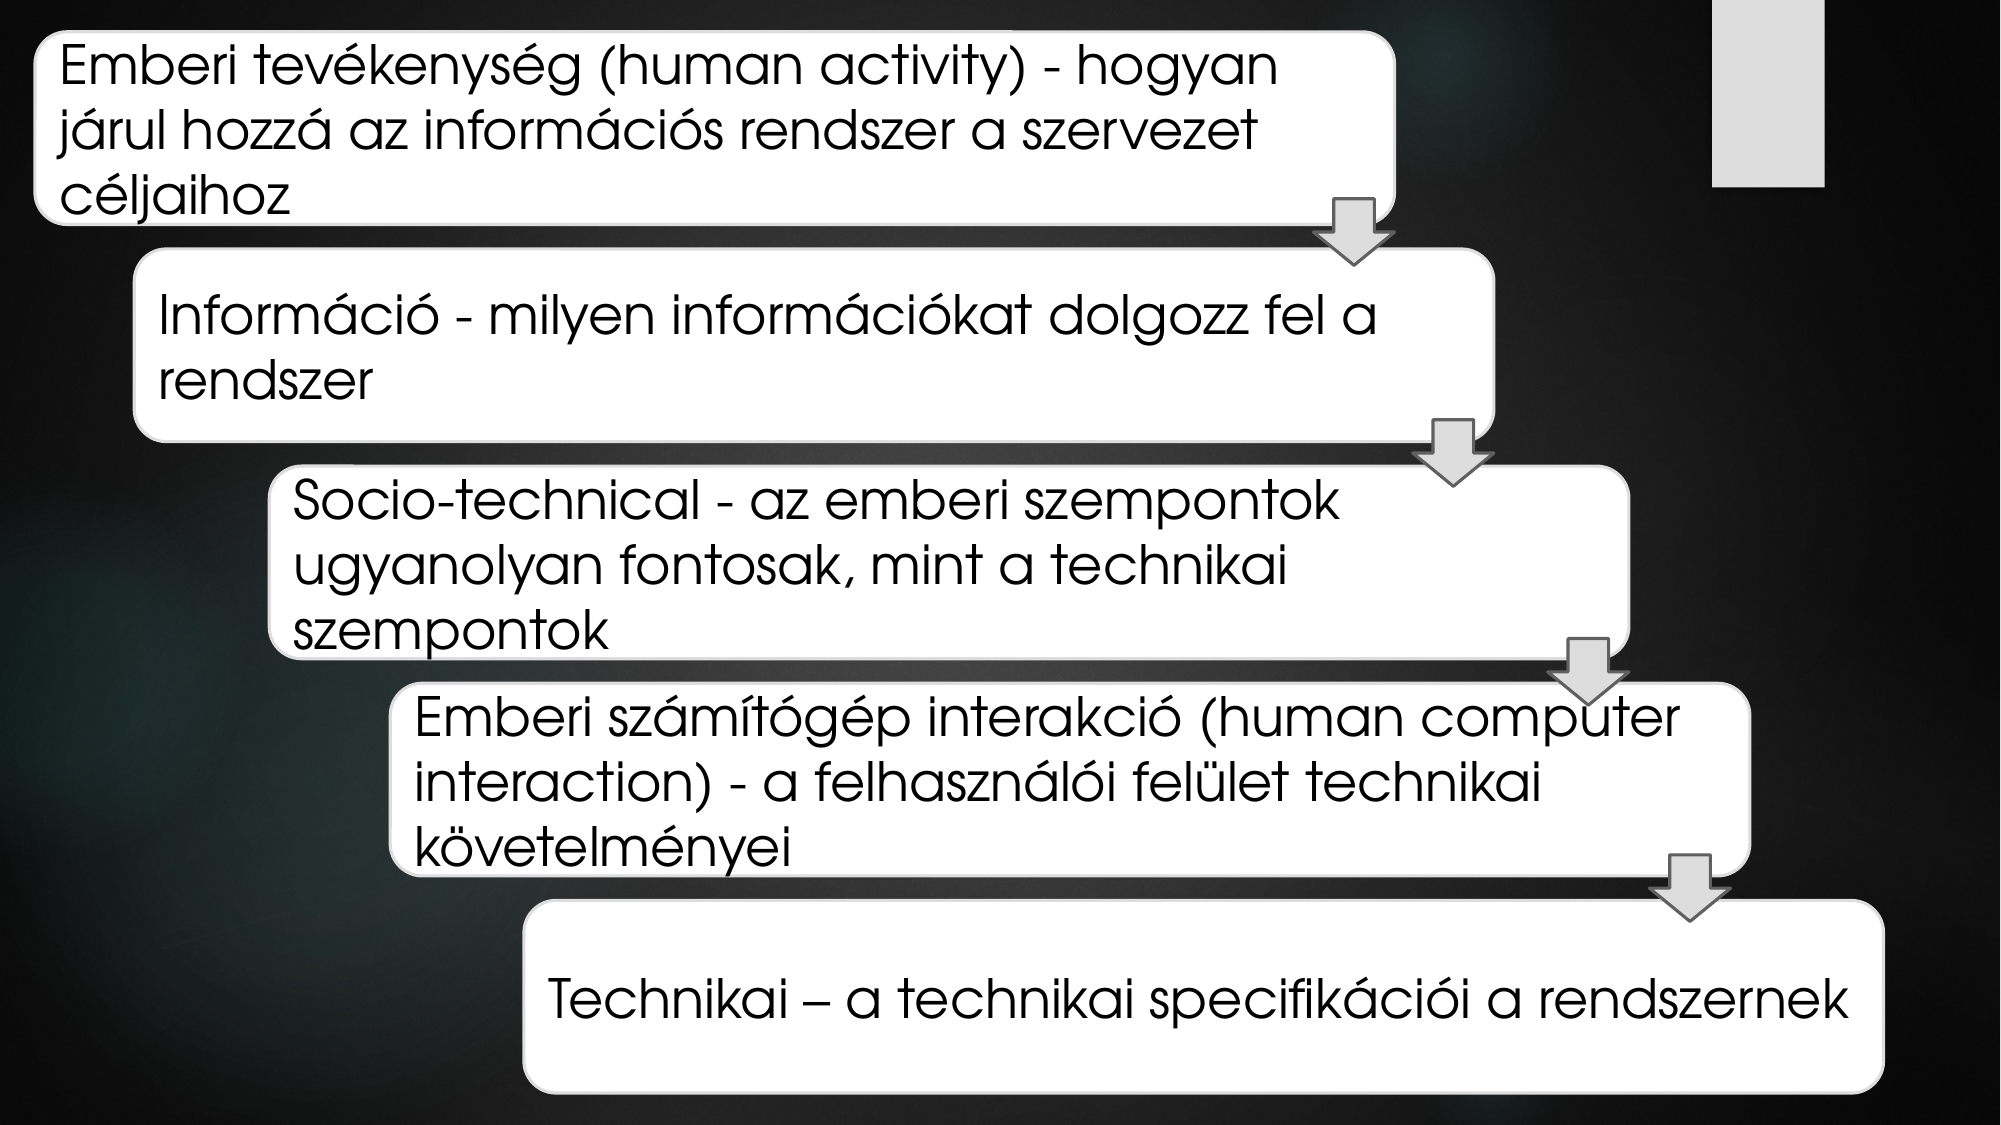

Emberi tevékenység (human activity) - hogyan járul hozzá az információs rendszer a szervezet céljaihoz

Információ - milyen információkat dolgozz fel a rendszer

Socio-technical - az emberi szempontok ugyanolyan fontosak, mint a technikai szempontok

Emberi számítógép interakció (human computer interaction) - a felhasználói felület technikai követelményei

Technikai – a technikai specifikációi a rendszernek